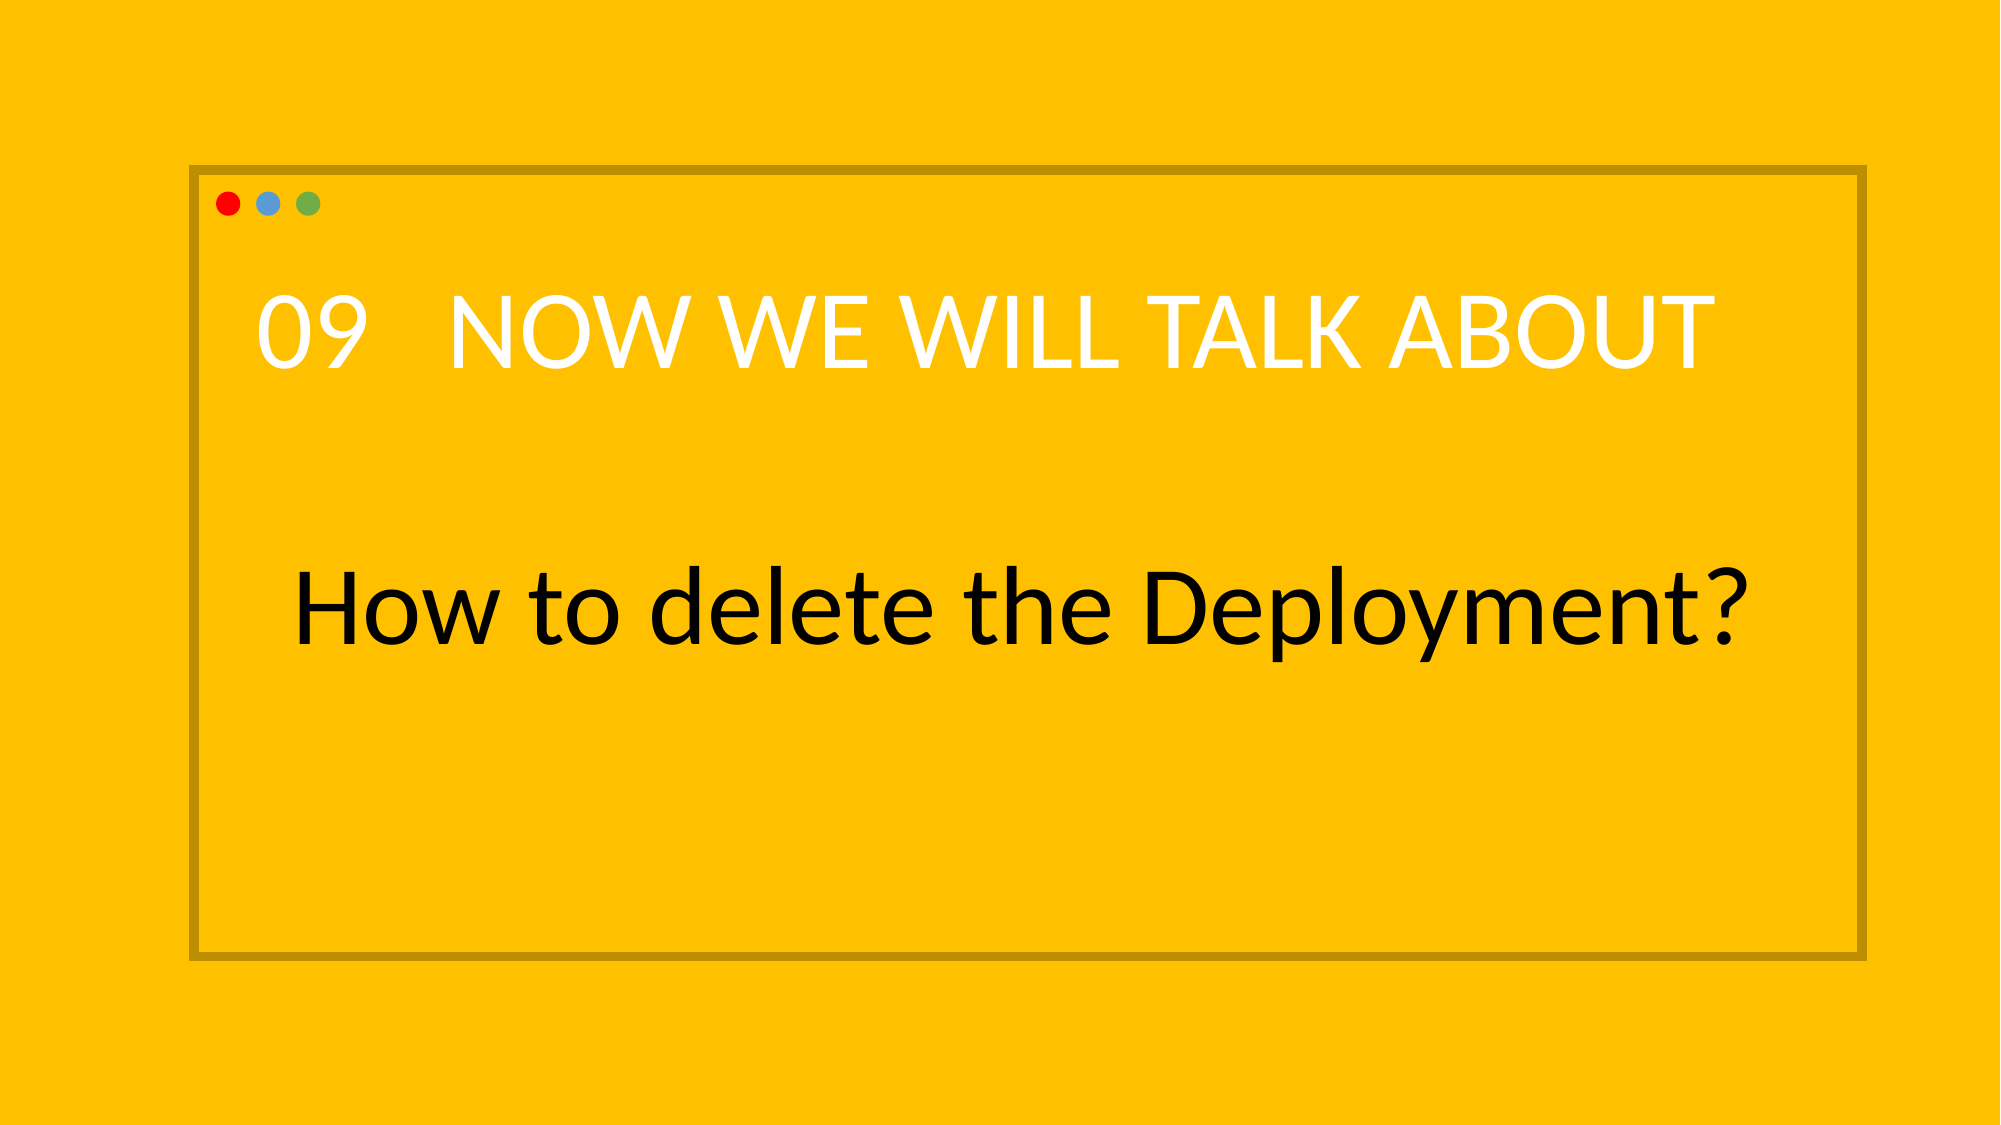

09   NOW WE WILL TALK ABOUT
How to delete the Deployment?